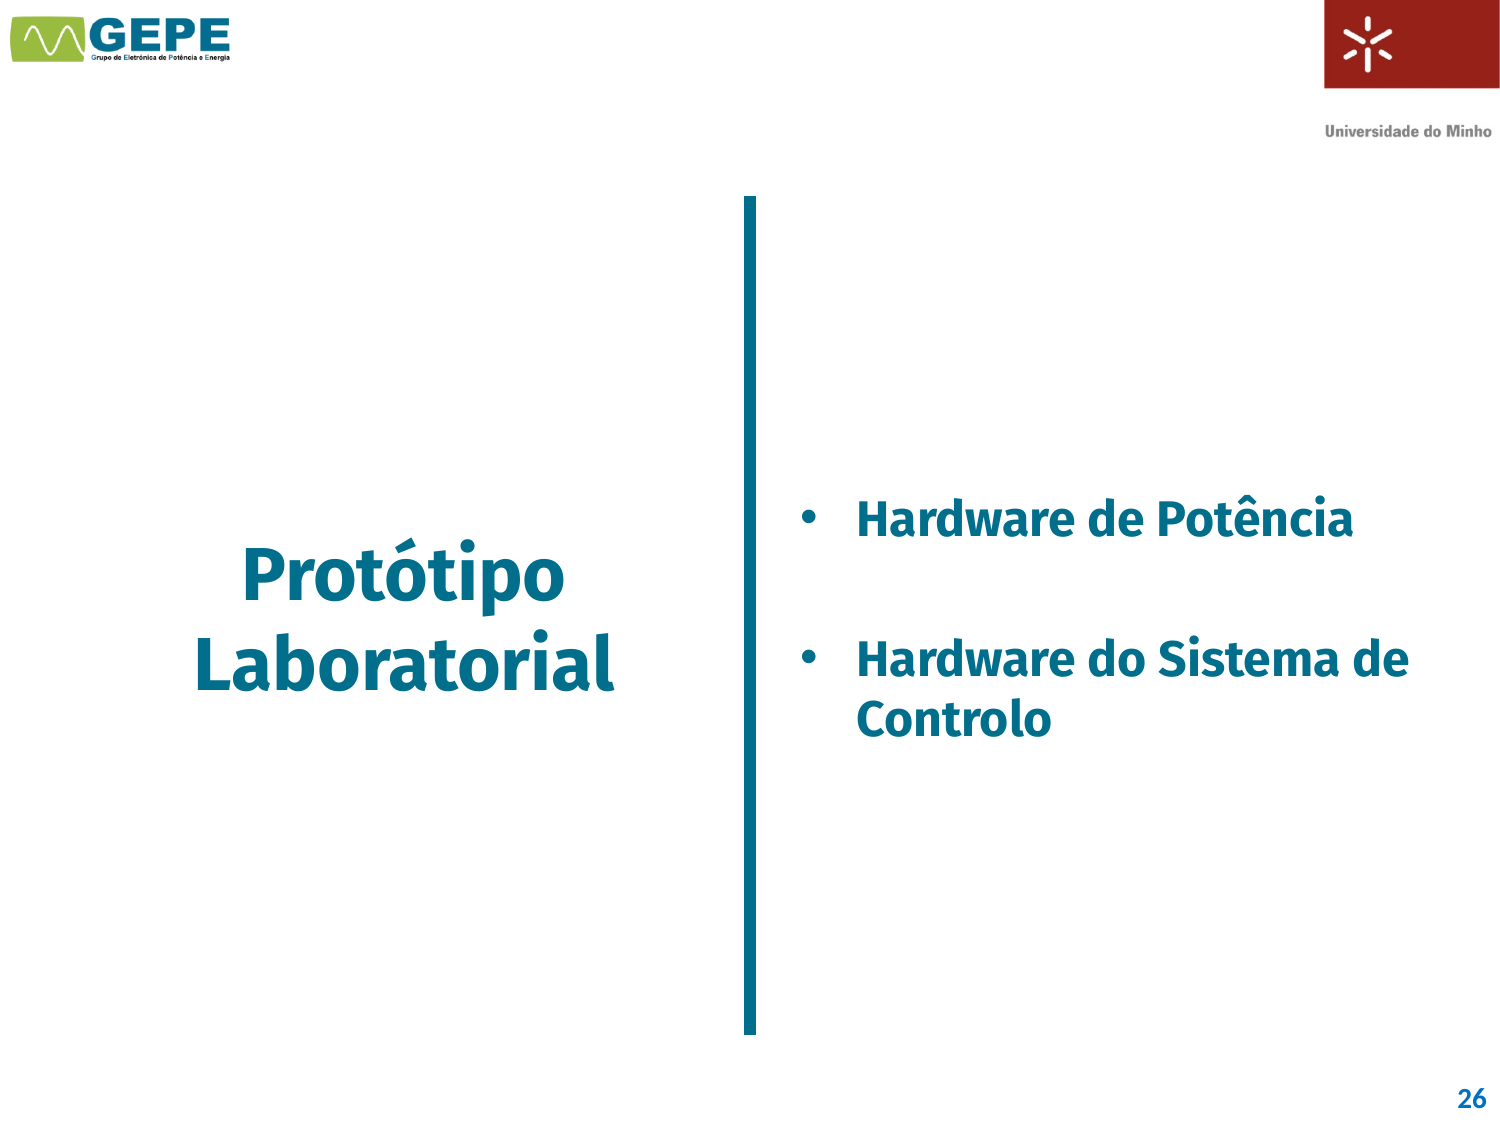

#
Protótipo Laboratorial
Hardware de Potência

Hardware do Sistema de Controlo